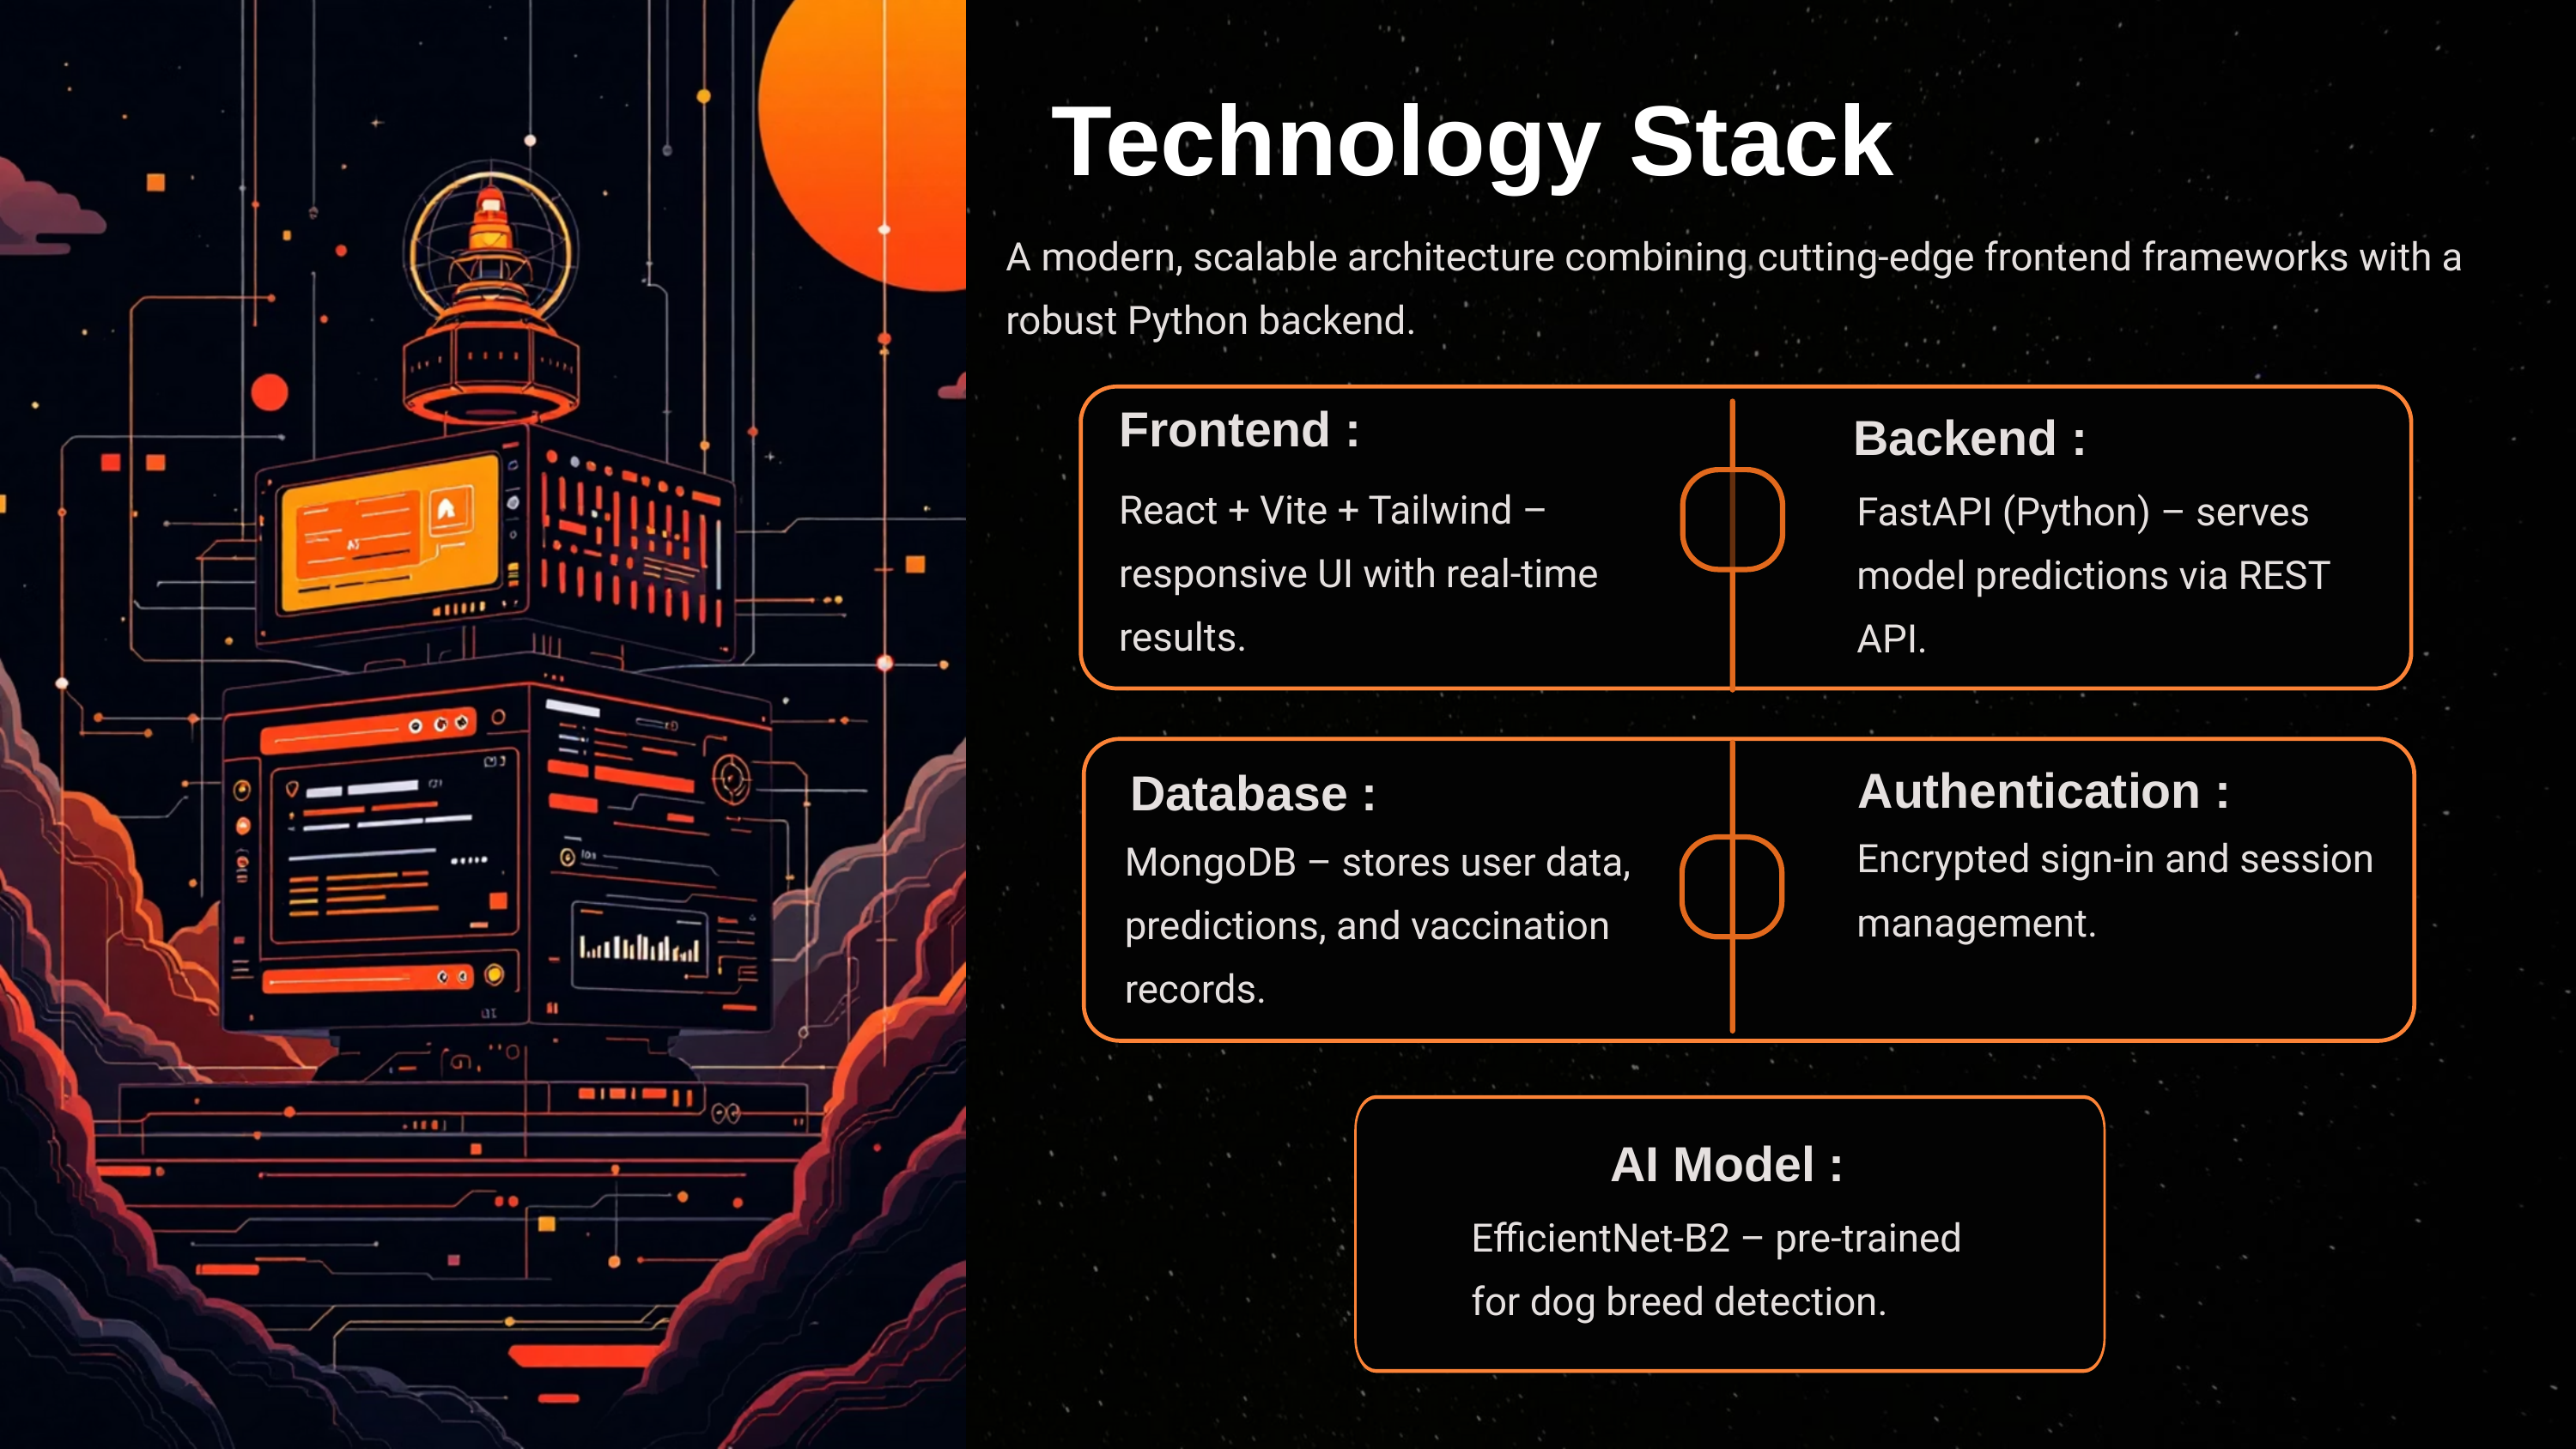

Technology Stack
A modern, scalable architecture combining cutting-edge frontend frameworks with a robust Python backend.

Frontend :

Backend :

React + Vite + Tailwind – responsive UI with real-time results.
FastAPI (Python) – serves model predictions via REST API.

Authentication :
Database :
Encrypted sign-in and session management.
MongoDB – stores user data, predictions, and vaccination records.

AI Model :
EfficientNet-B2 – pre-trained for dog breed detection.